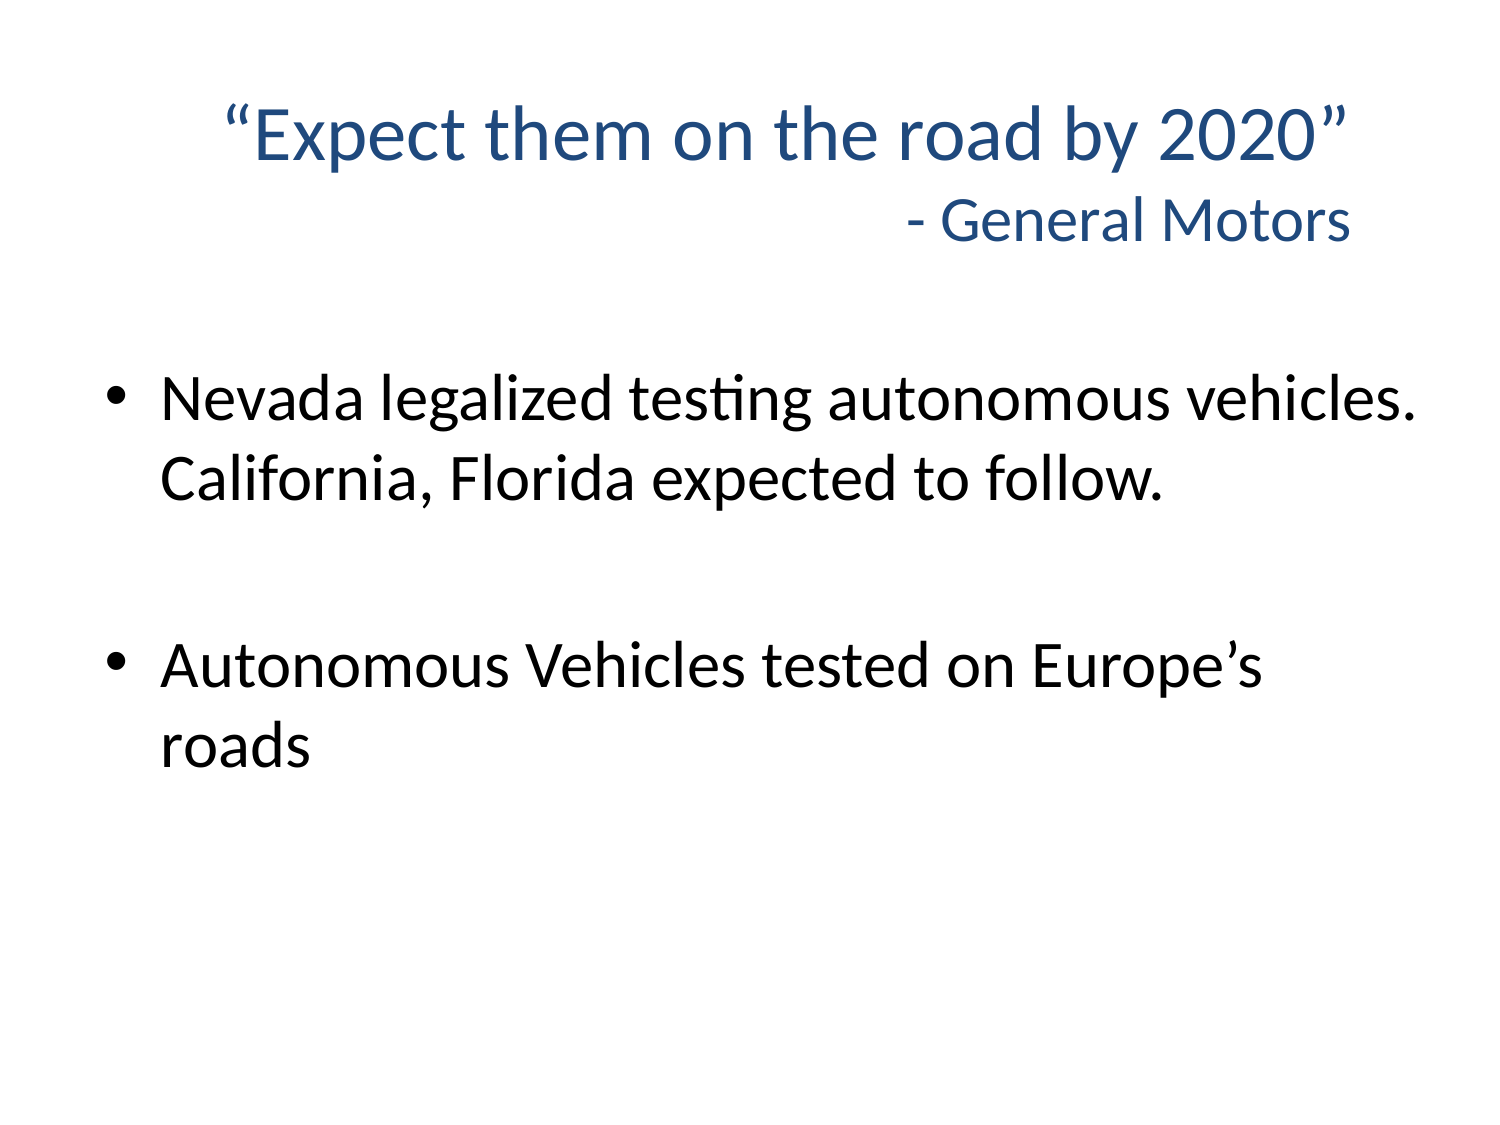

# “Expect them on the road by 2020” - General Motors
Nevada legalized testing autonomous vehicles. California, Florida expected to follow.

Autonomous Vehicles tested on Europe’s roads